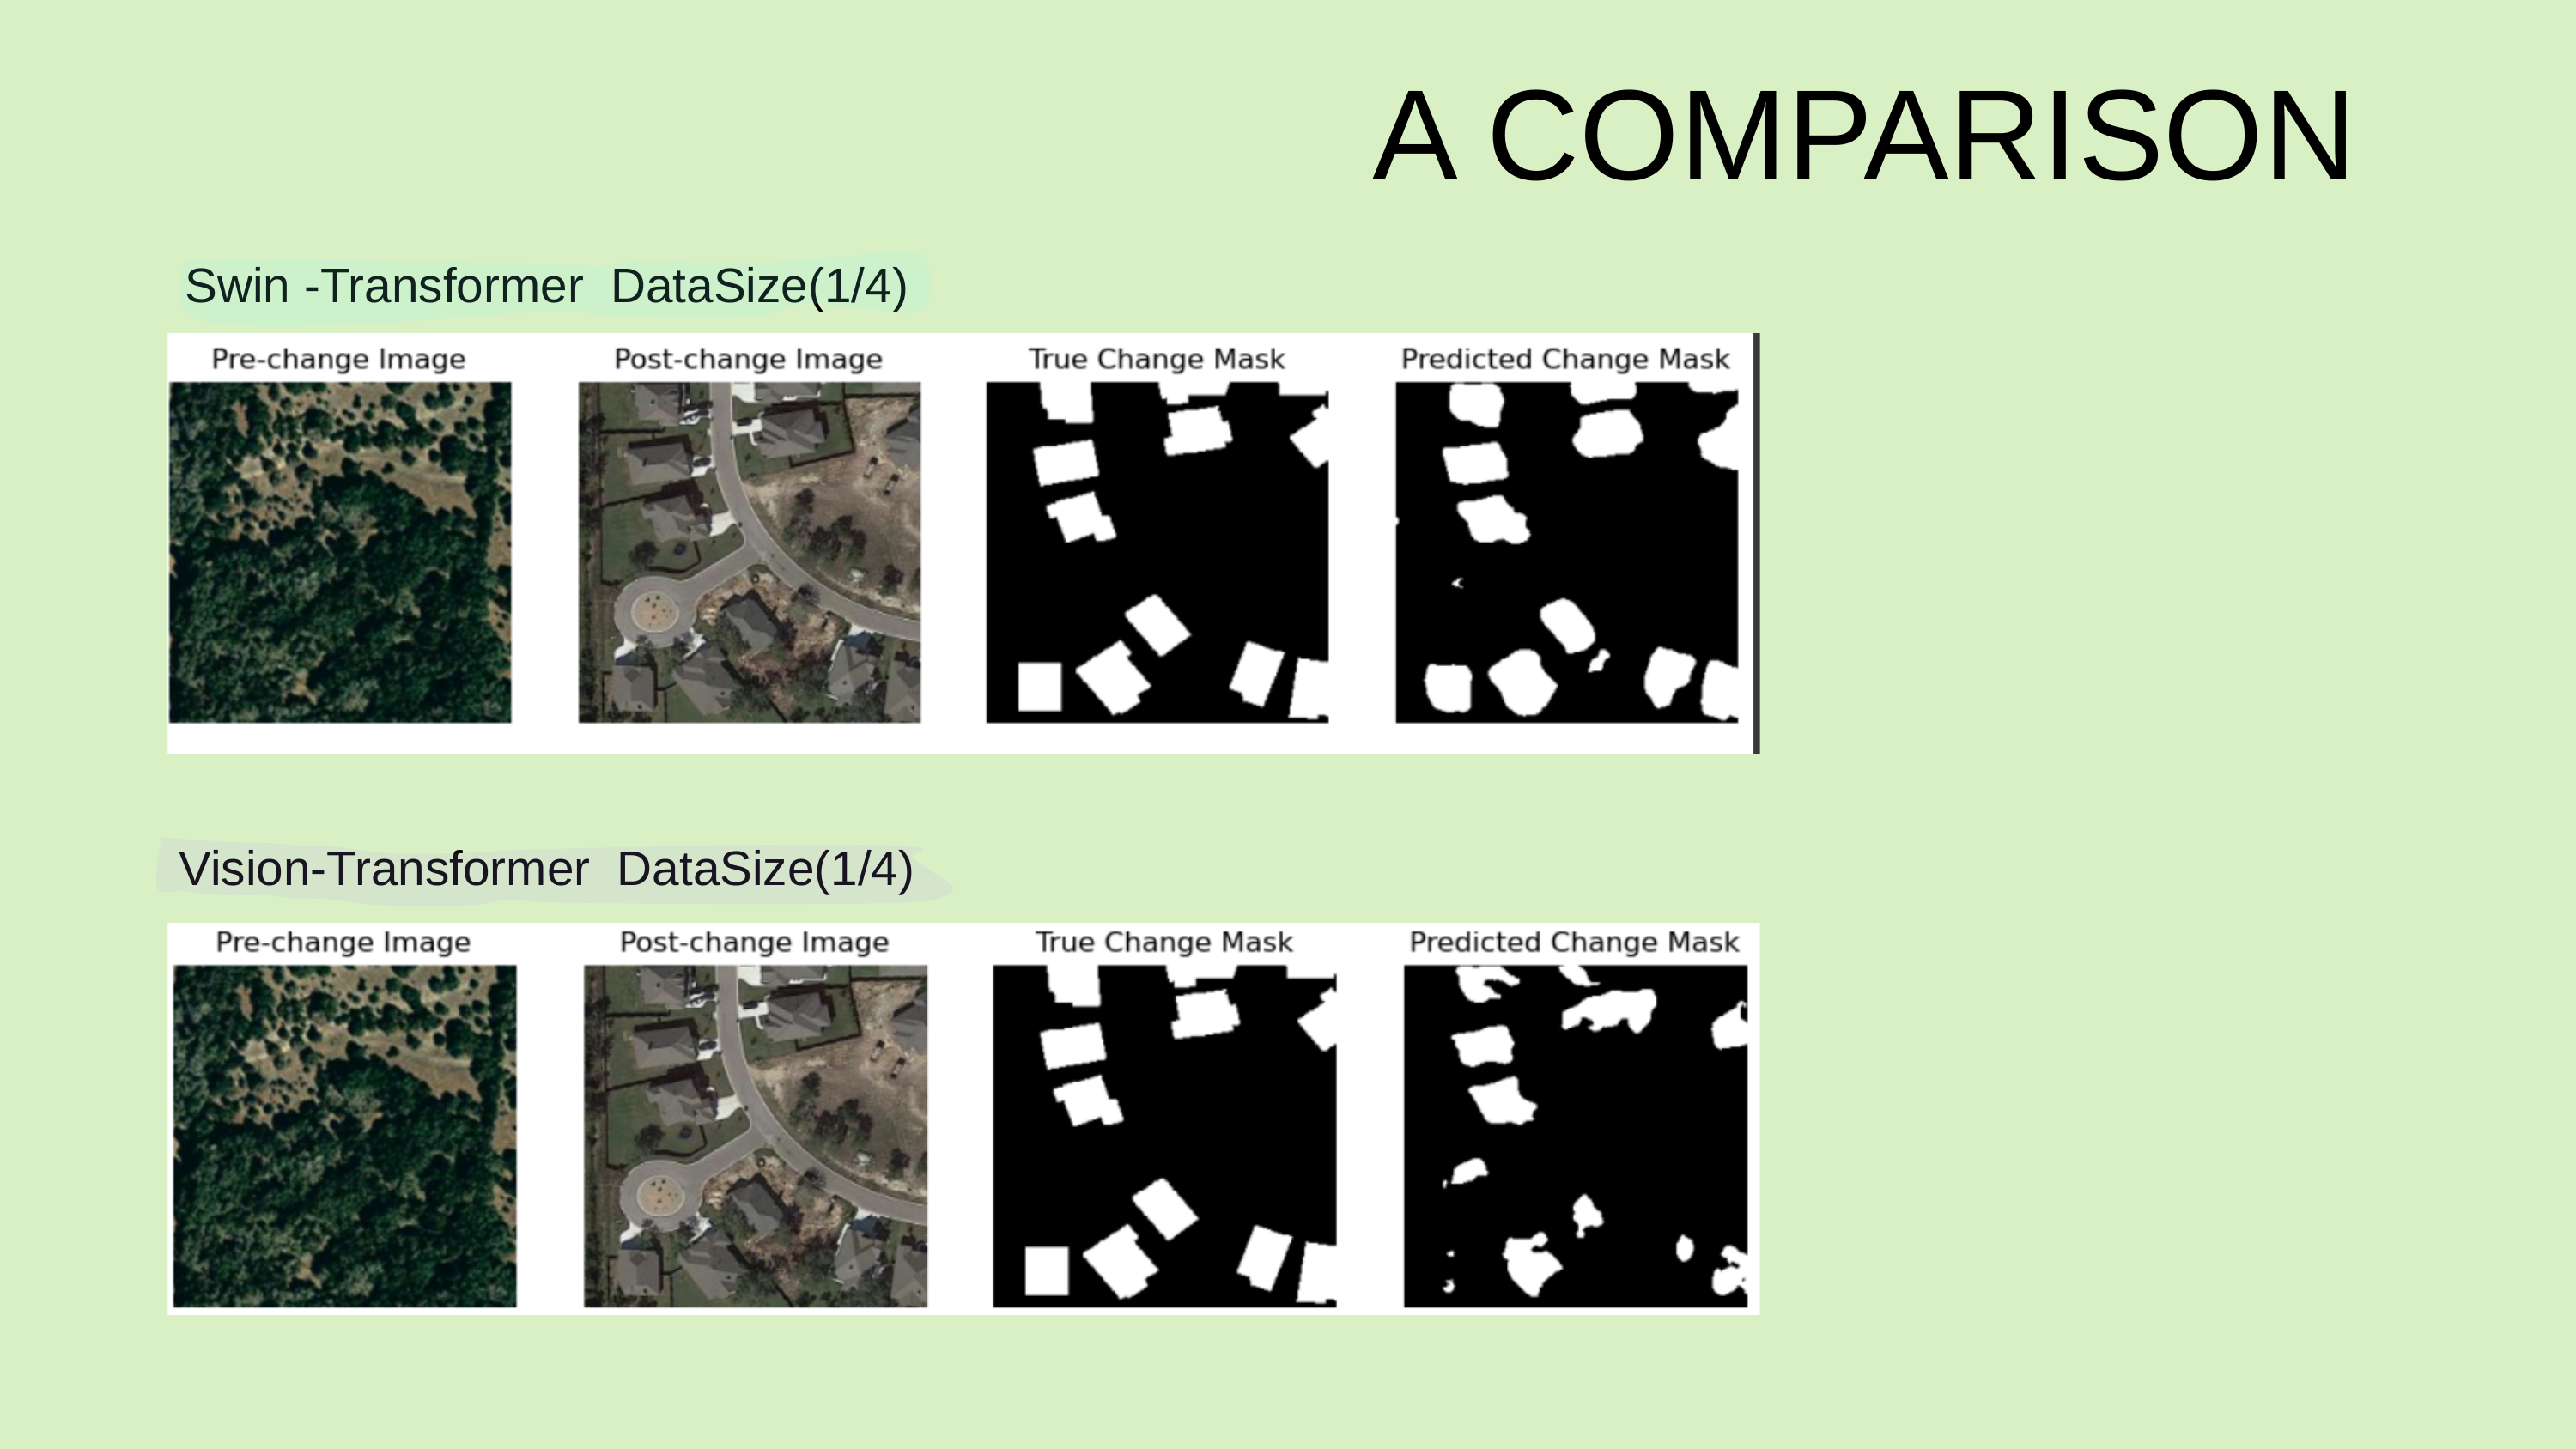

A COMPARISON
Swin -Transformer  DataSize(1/4)

Vision-Transformer  DataSize(1/4)